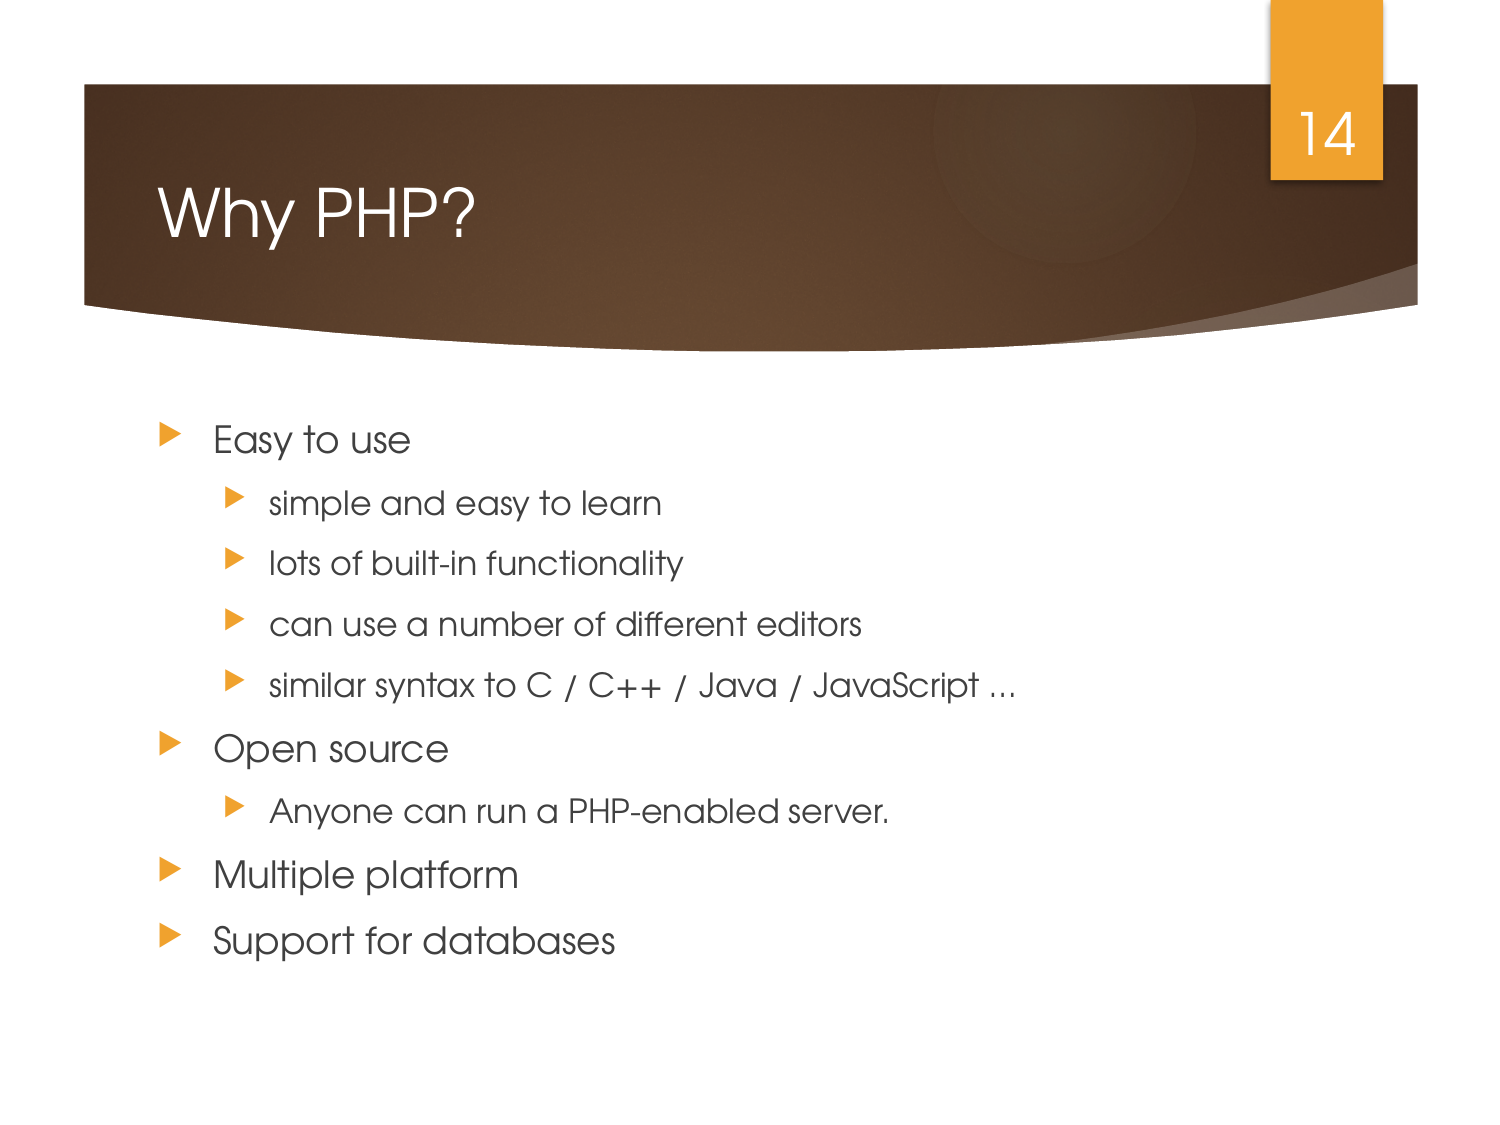

14
# Why PHP?
Easy to use
simple and easy to learn
lots of built-in functionality
can use a number of different editors
similar syntax to C / C++ / Java / JavaScript …
Open source
Anyone can run a PHP-enabled server.
Multiple platform
Support for databases